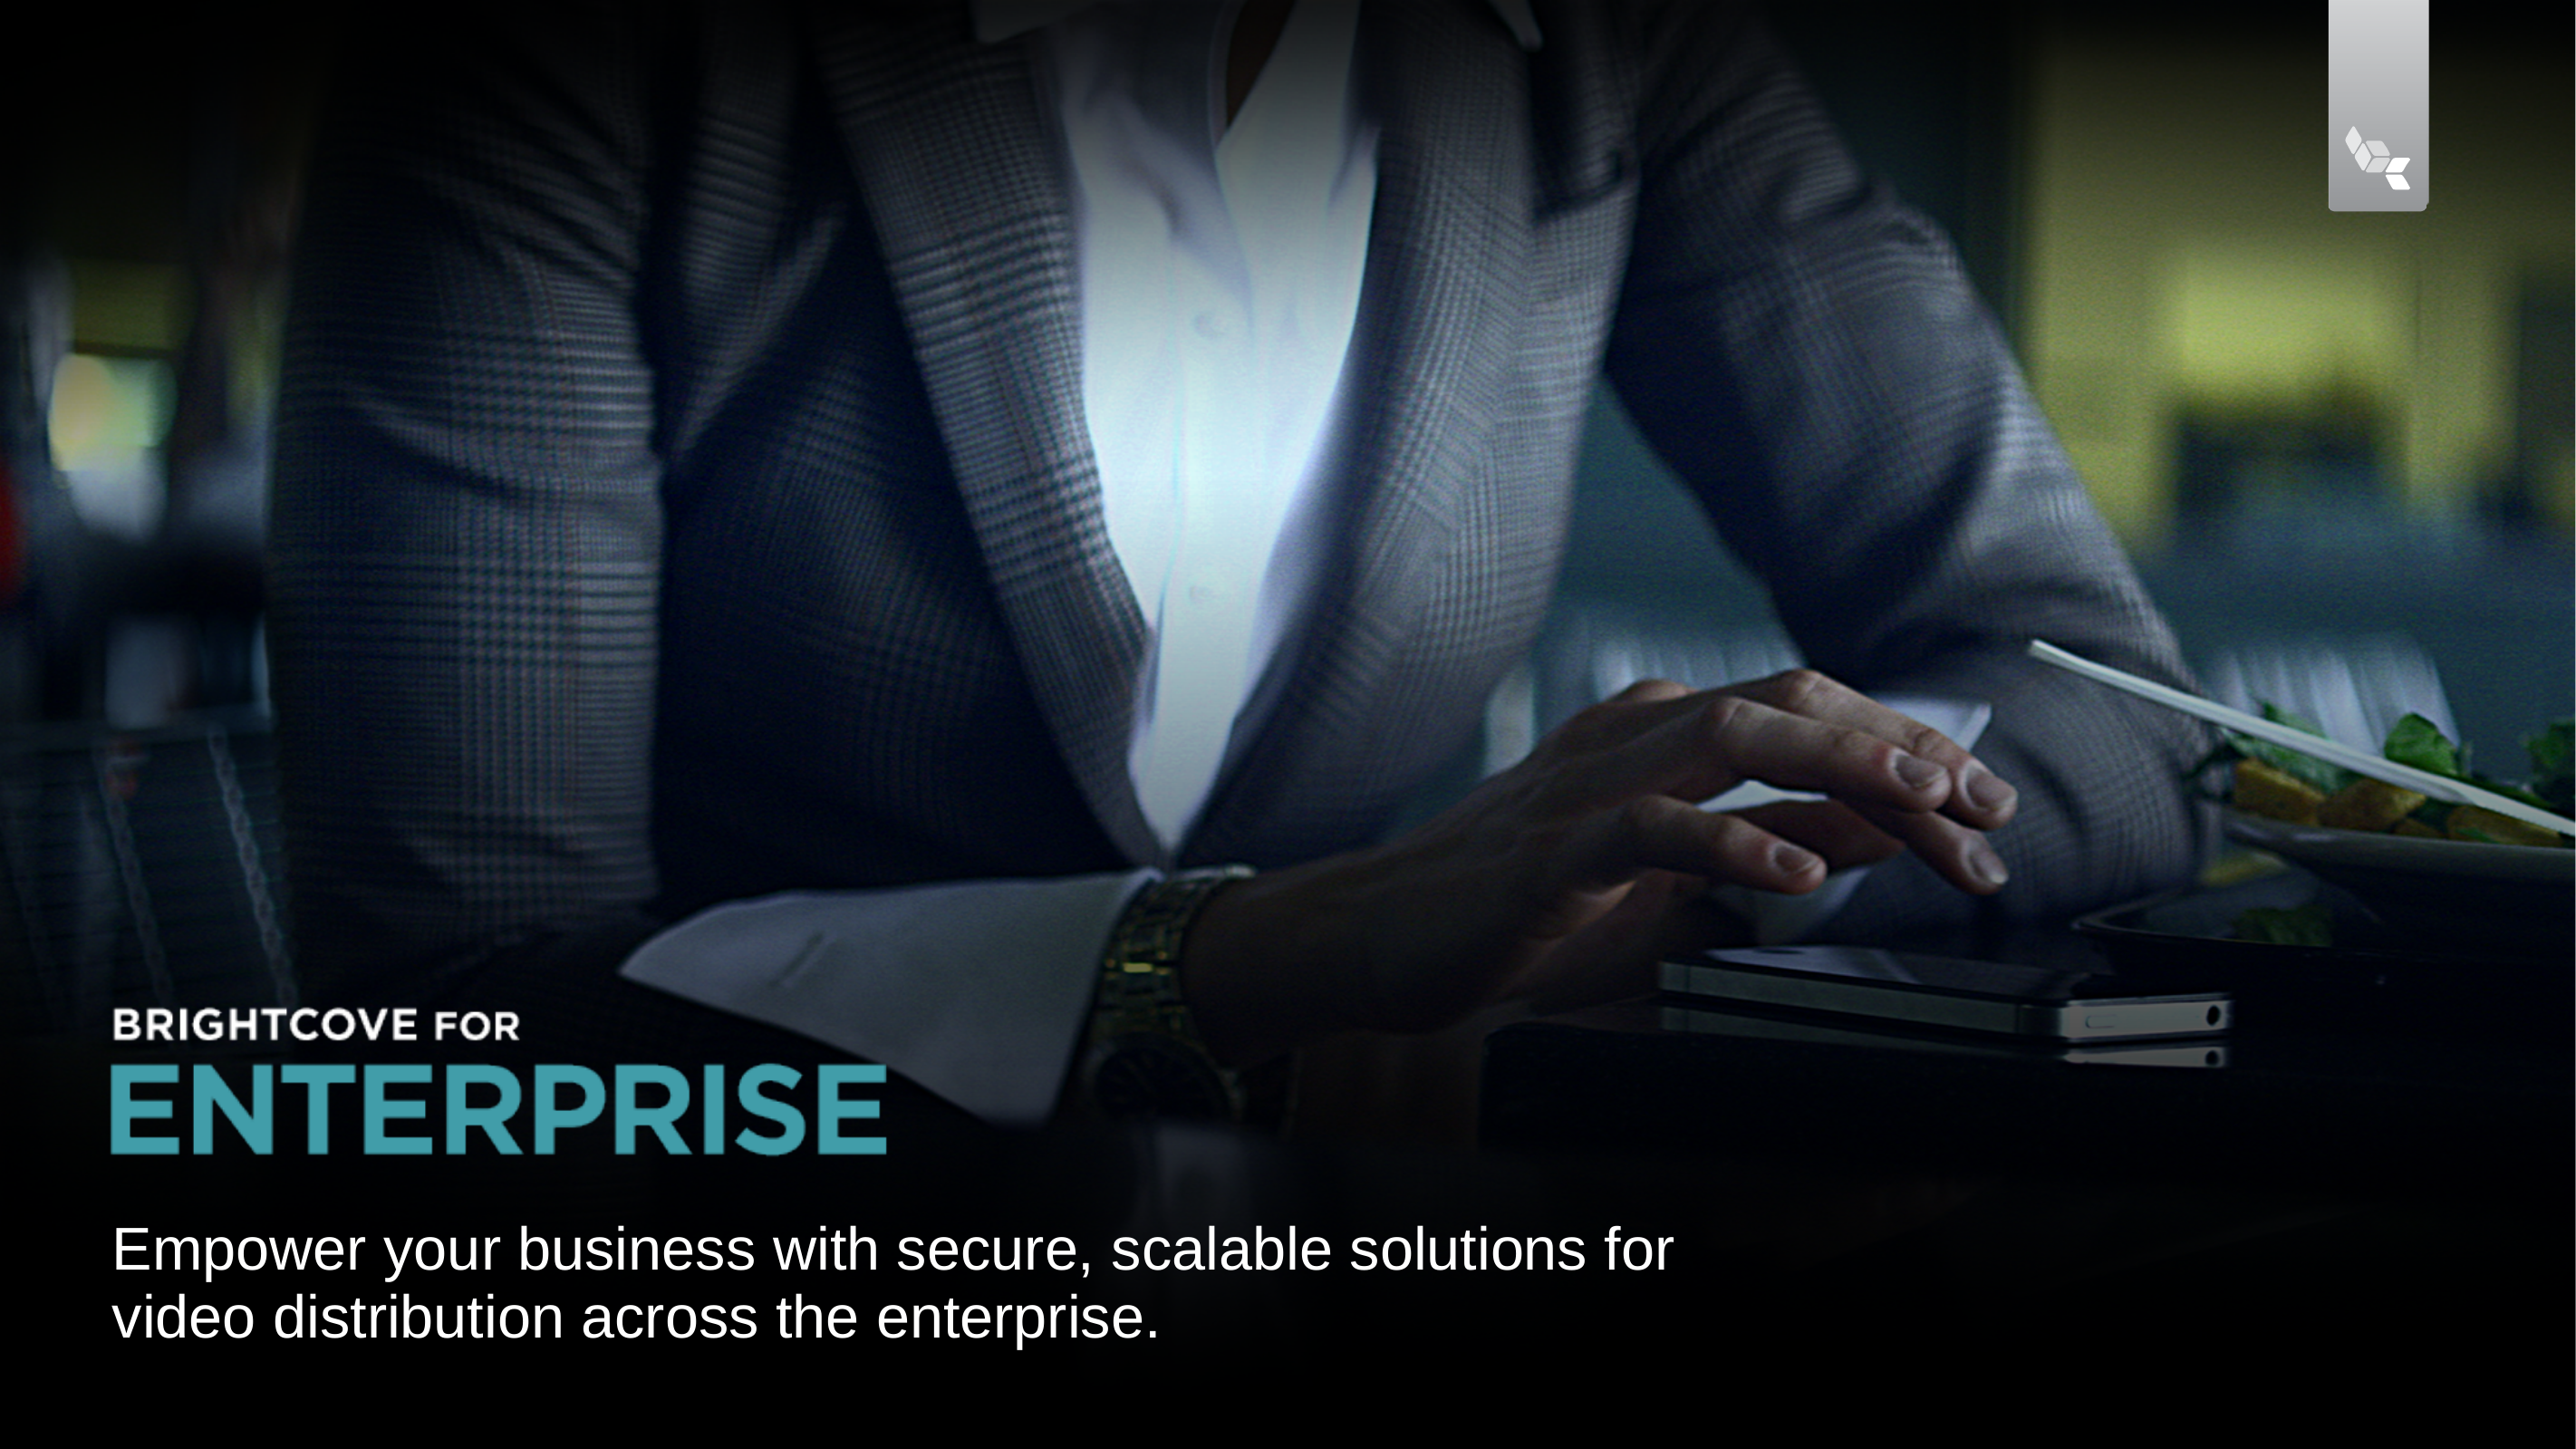

# Empower your business with secure, scalable solutions for video distribution across the enterprise.